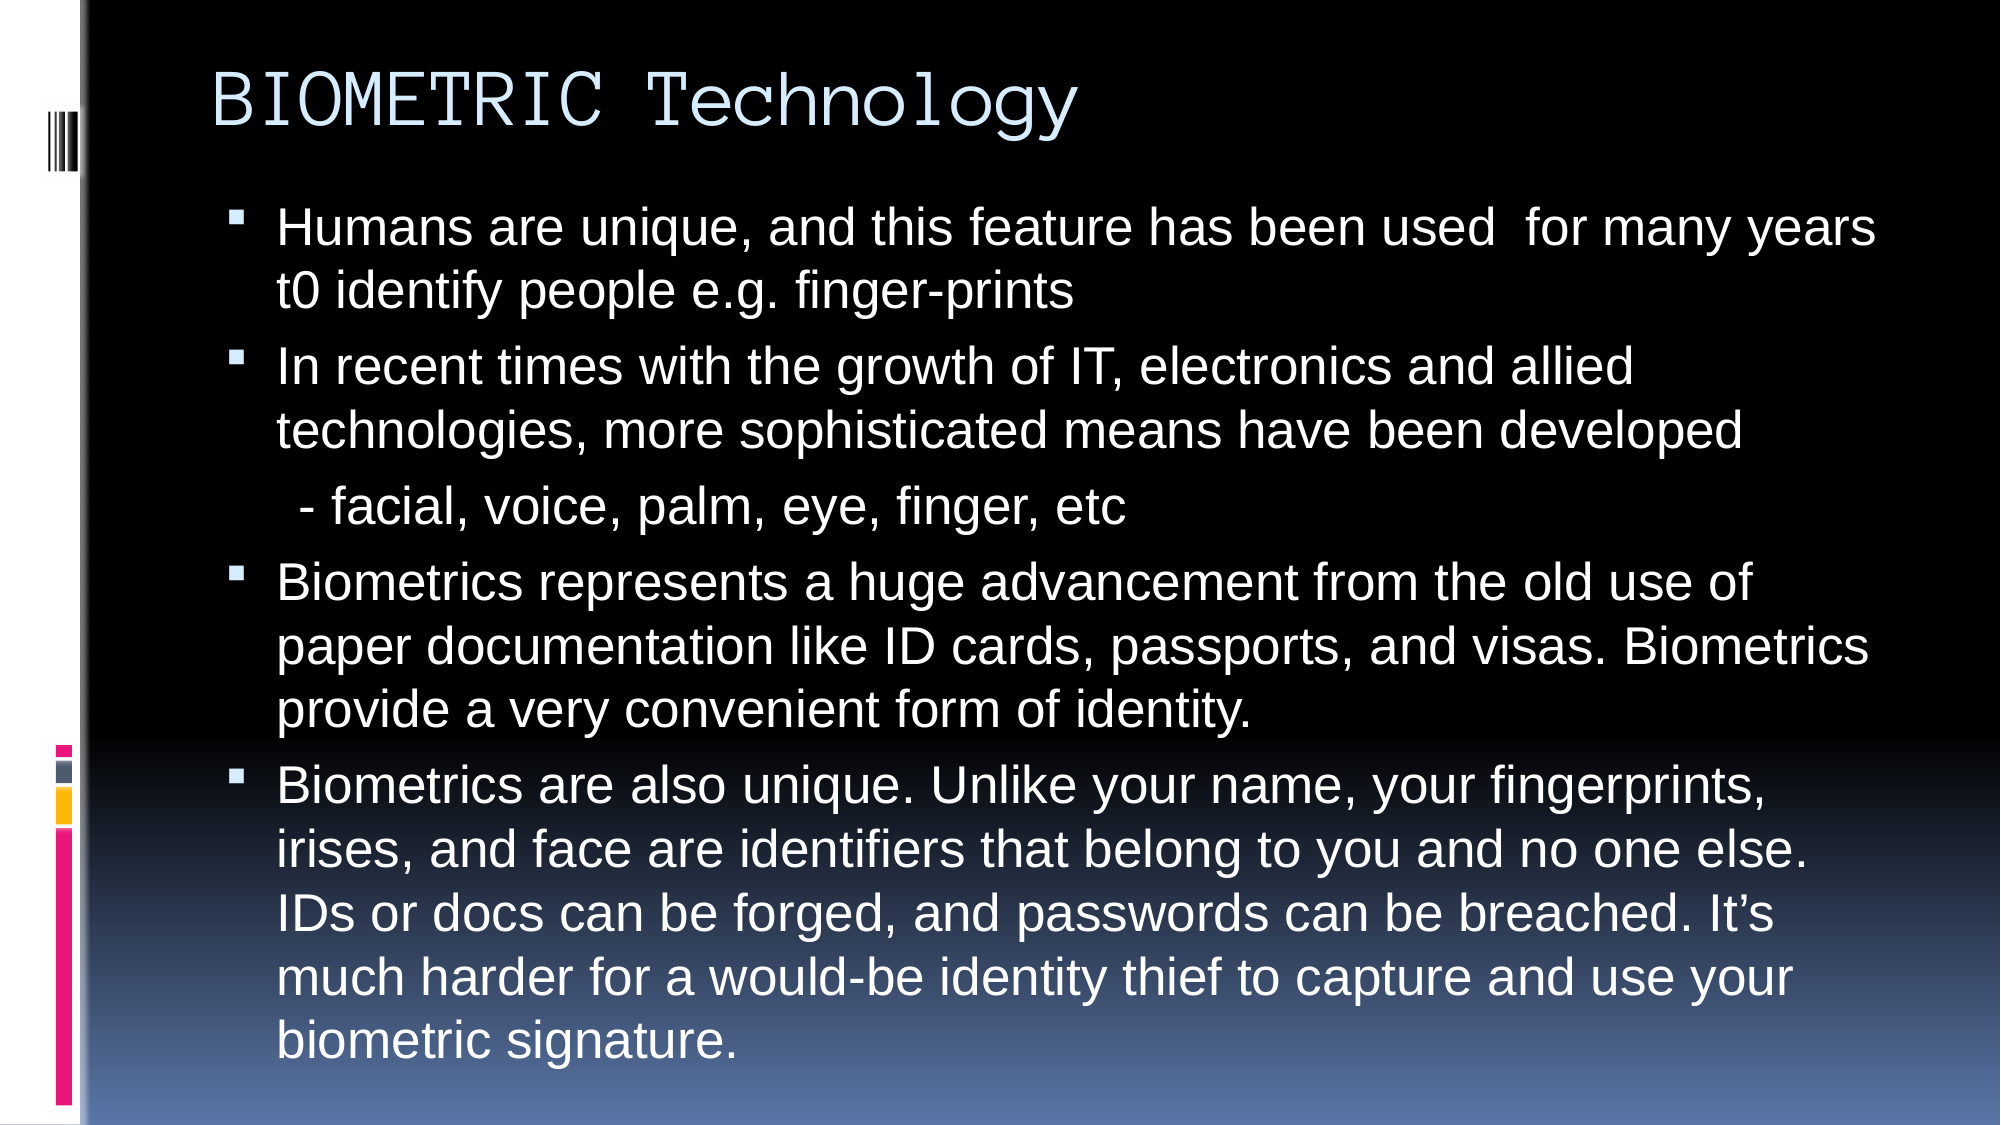

# BIOMETRIC Technology
Humans are unique, and this feature has been used  for many years t0 identify people e.g. finger-prints
In recent times with the growth of IT, electronics and allied technologies, more sophisticated means have been developed
     - facial, voice, palm, eye, finger, etc
Biometrics represents a huge advancement from the old use of paper documentation like ID cards, passports, and visas. Biometrics provide a very convenient form of identity.
Biometrics are also unique. Unlike your name, your fingerprints, irises, and face are identifiers that belong to you and no one else. IDs or docs can be forged, and passwords can be breached. It’s much harder for a would-be identity thief to capture and use your biometric signature.